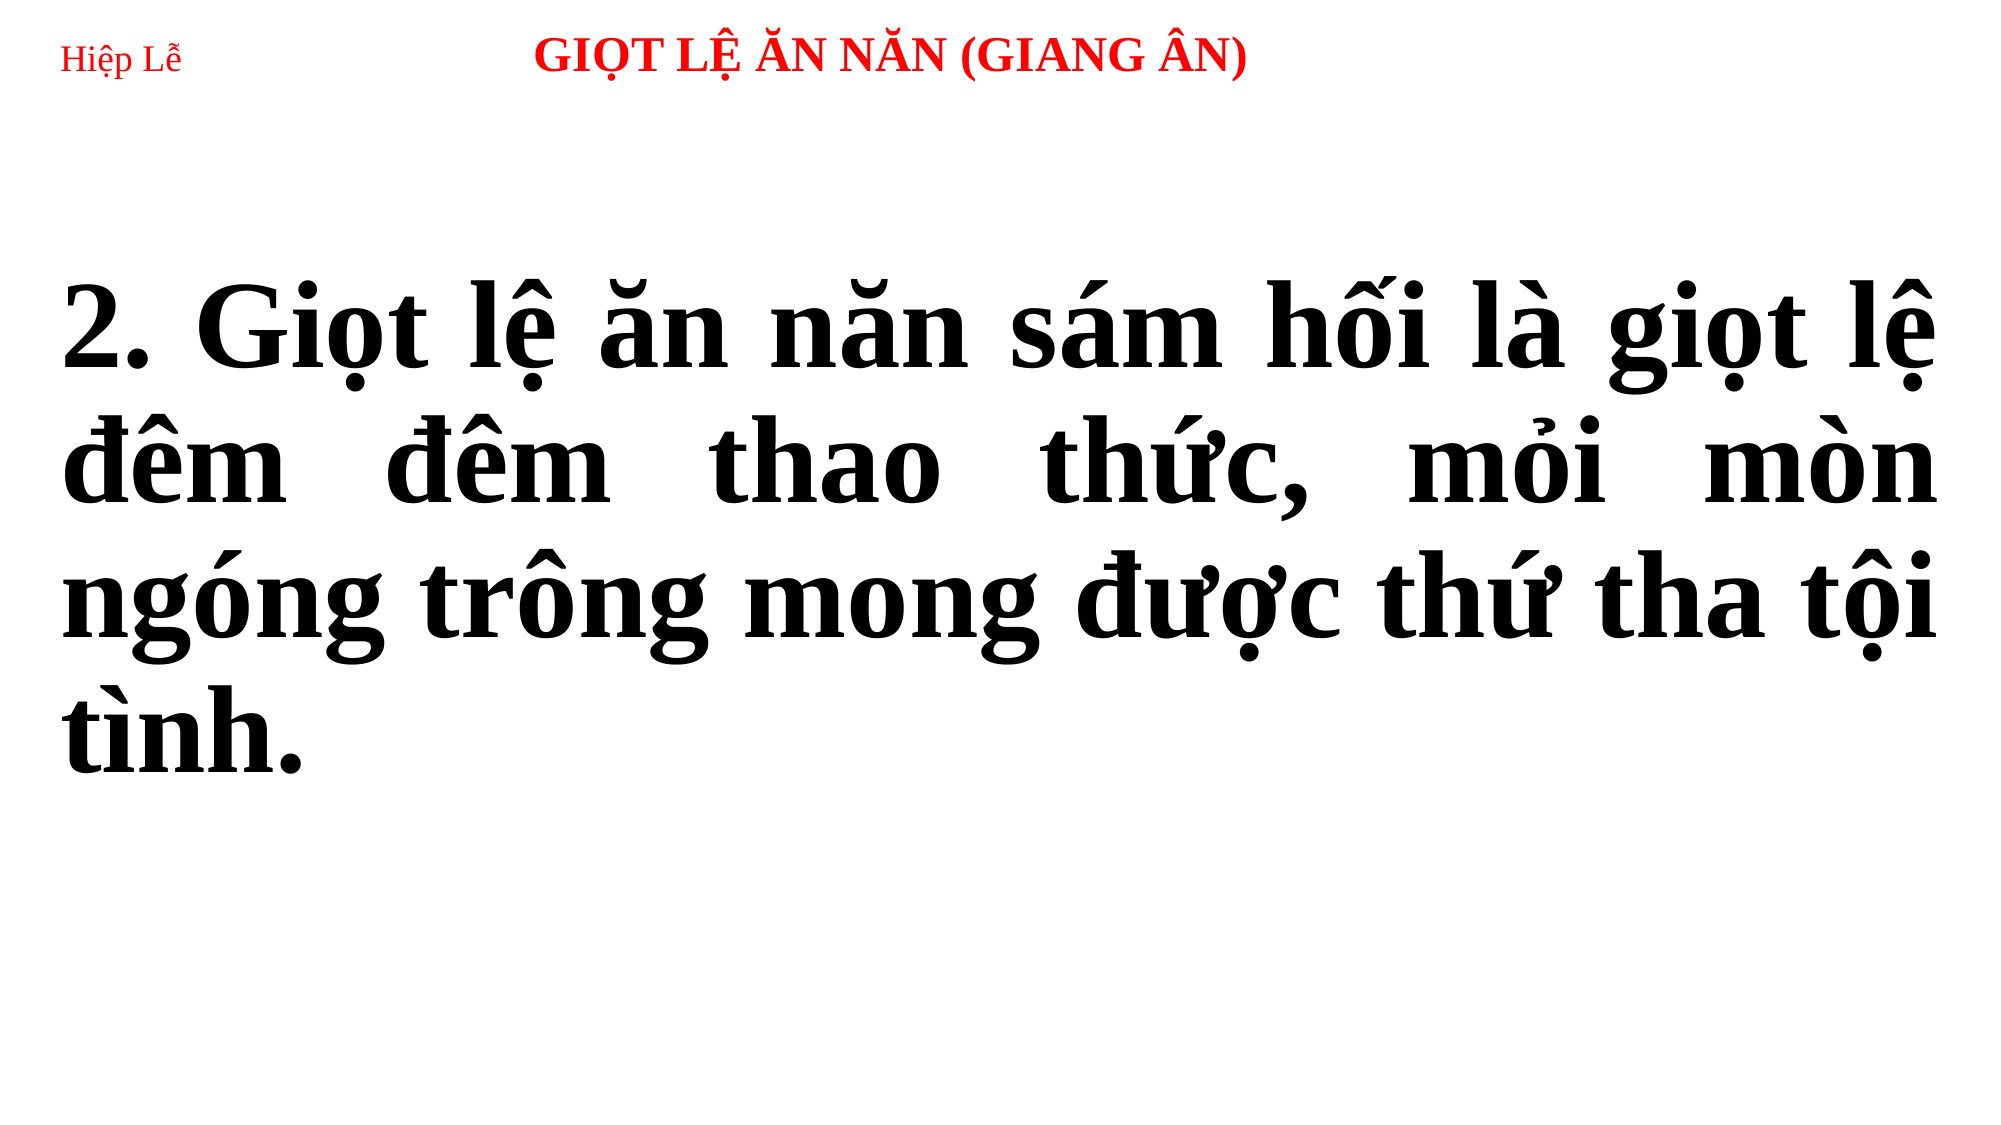

# Hiệp Lễ                                     GIỌT LỆ ĂN NĂN (GIANG ÂN)
2. Giọt lệ ăn năn sám hối là giọt lệ đêm đêm thao thức, mỏi mòn ngóng trông mong được thứ tha tội tình.